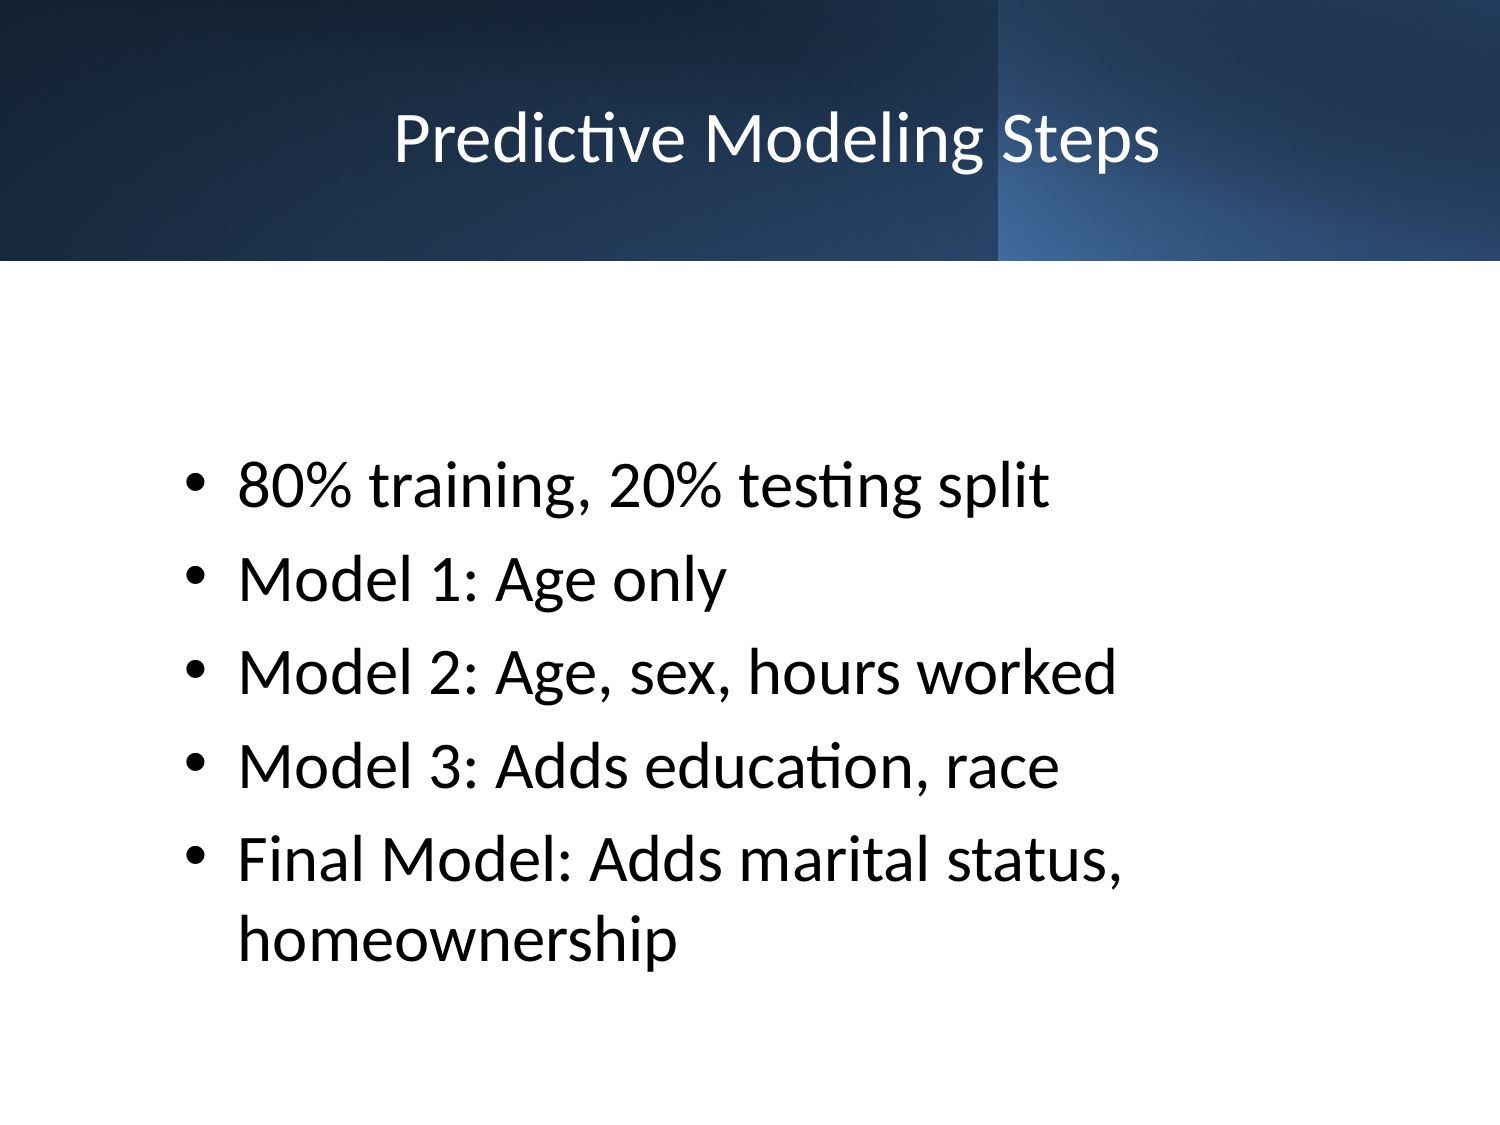

# Predictive Modeling Steps

80% training, 20% testing split
Model 1: Age only
Model 2: Age, sex, hours worked
Model 3: Adds education, race
Final Model: Adds marital status, homeownership